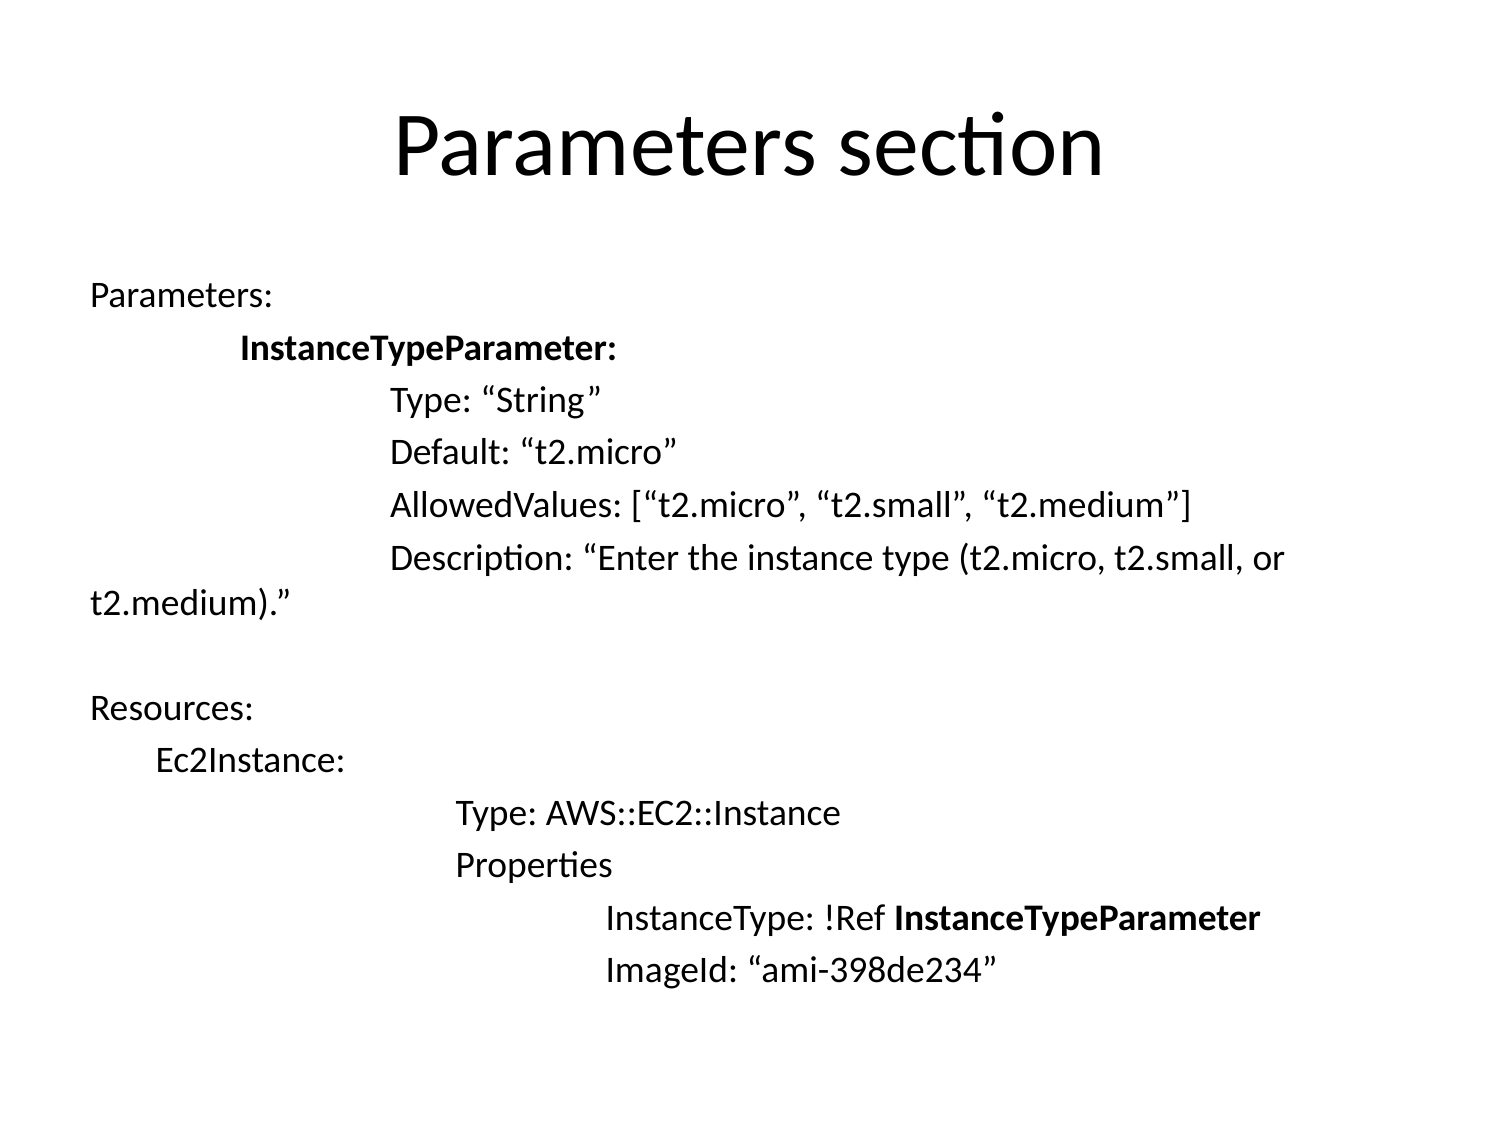

# Parameters section
Parameters:
	InstanceTypeParameter:
		Type: “String”
		Default: “t2.micro”
		AllowedValues: [“t2.micro”, “t2.small”, “t2.medium”]
		Description: “Enter the instance type (t2.micro, t2.small, or t2.medium).”

Resources:
Ec2Instance:
		Type: AWS::EC2::Instance
		Properties
			InstanceType: !Ref InstanceTypeParameter
			ImageId: “ami-398de234”